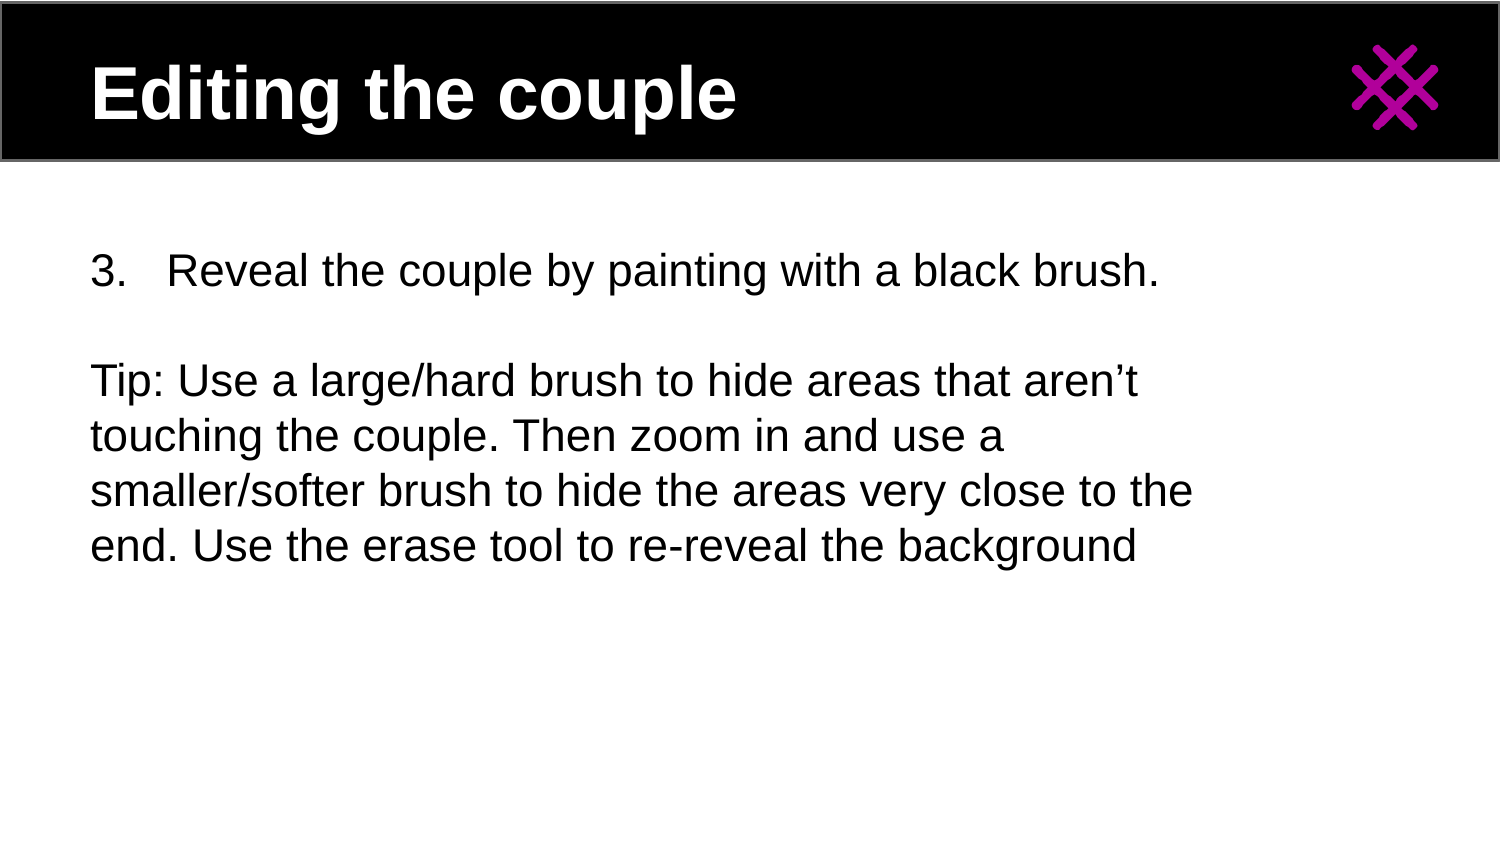

# Editing the couple

3.   Reveal the couple by painting with a black brush.

Tip: Use a large/hard brush to hide areas that aren’t touching the couple. Then zoom in and use a smaller/softer brush to hide the areas very close to the end. Use the erase tool to re-reveal the background